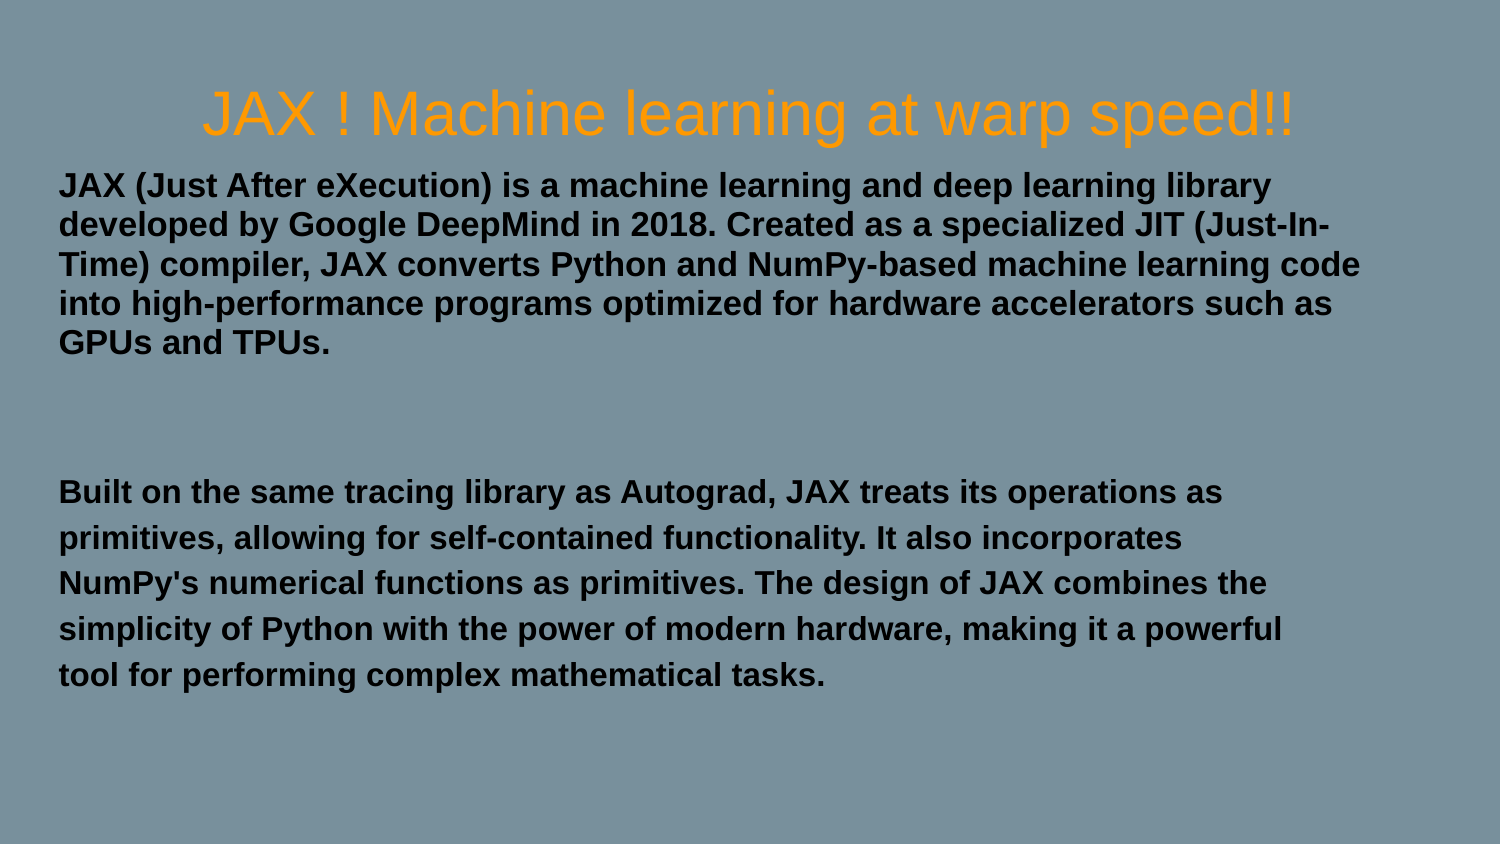

# JAX ! Machine learning at warp speed!!
JAX (Just After eXecution) is a machine learning and deep learning library developed by Google DeepMind in 2018. Created as a specialized JIT (Just-In-Time) compiler, JAX converts Python and NumPy-based machine learning code into high-performance programs optimized for hardware accelerators such as GPUs and TPUs.

Built on the same tracing library as Autograd, JAX treats its operations as primitives, allowing for self-contained functionality. It also incorporates NumPy's numerical functions as primitives. The design of JAX combines the simplicity of Python with the power of modern hardware, making it a powerful tool for performing complex mathematical tasks.